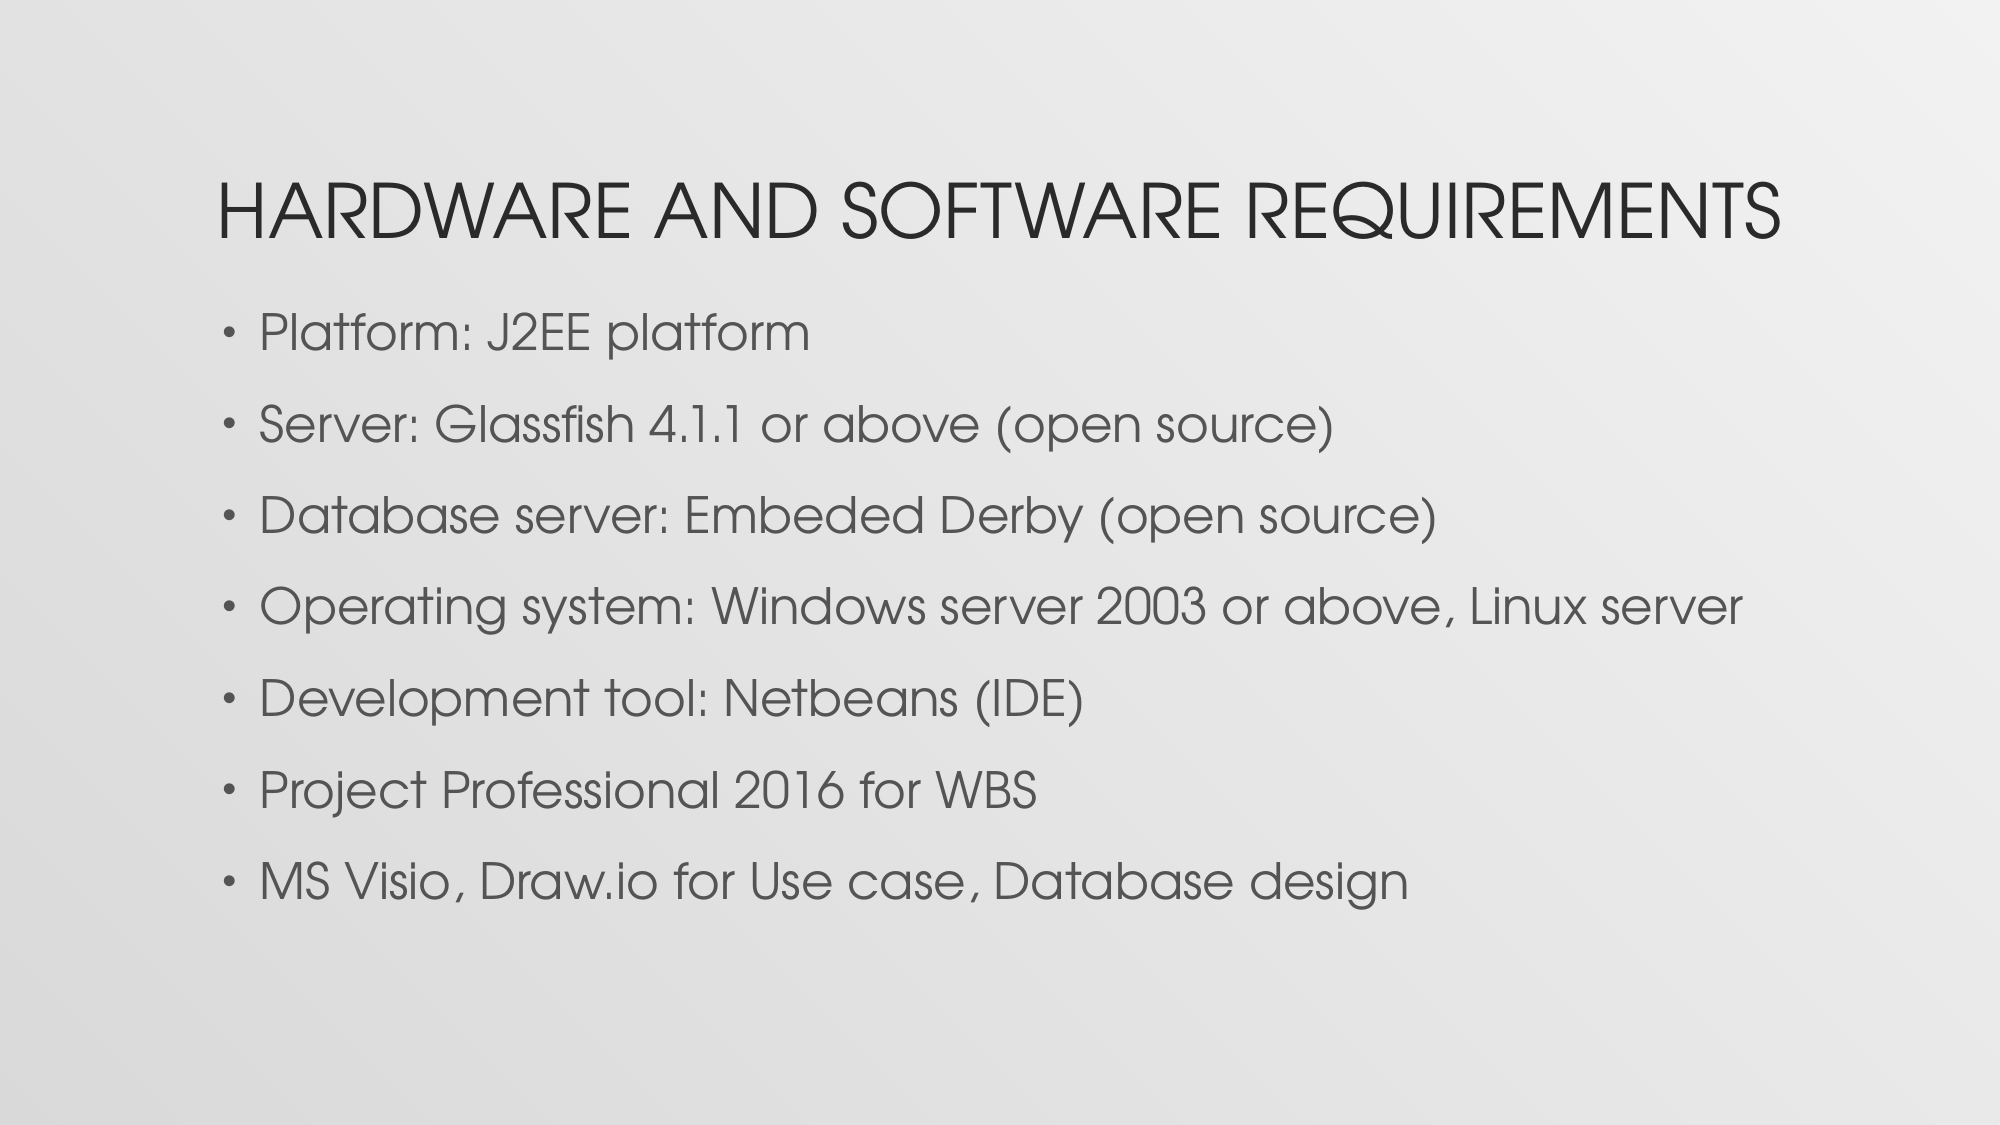

# Hardware and Software requirements
Platform: J2EE platform
Server: Glassfish 4.1.1 or above (open source)
Database server: Embeded Derby (open source)
Operating system: Windows server 2003 or above, Linux server
Development tool: Netbeans (IDE)
Project Professional 2016 for WBS
MS Visio, Draw.io for Use case, Database design